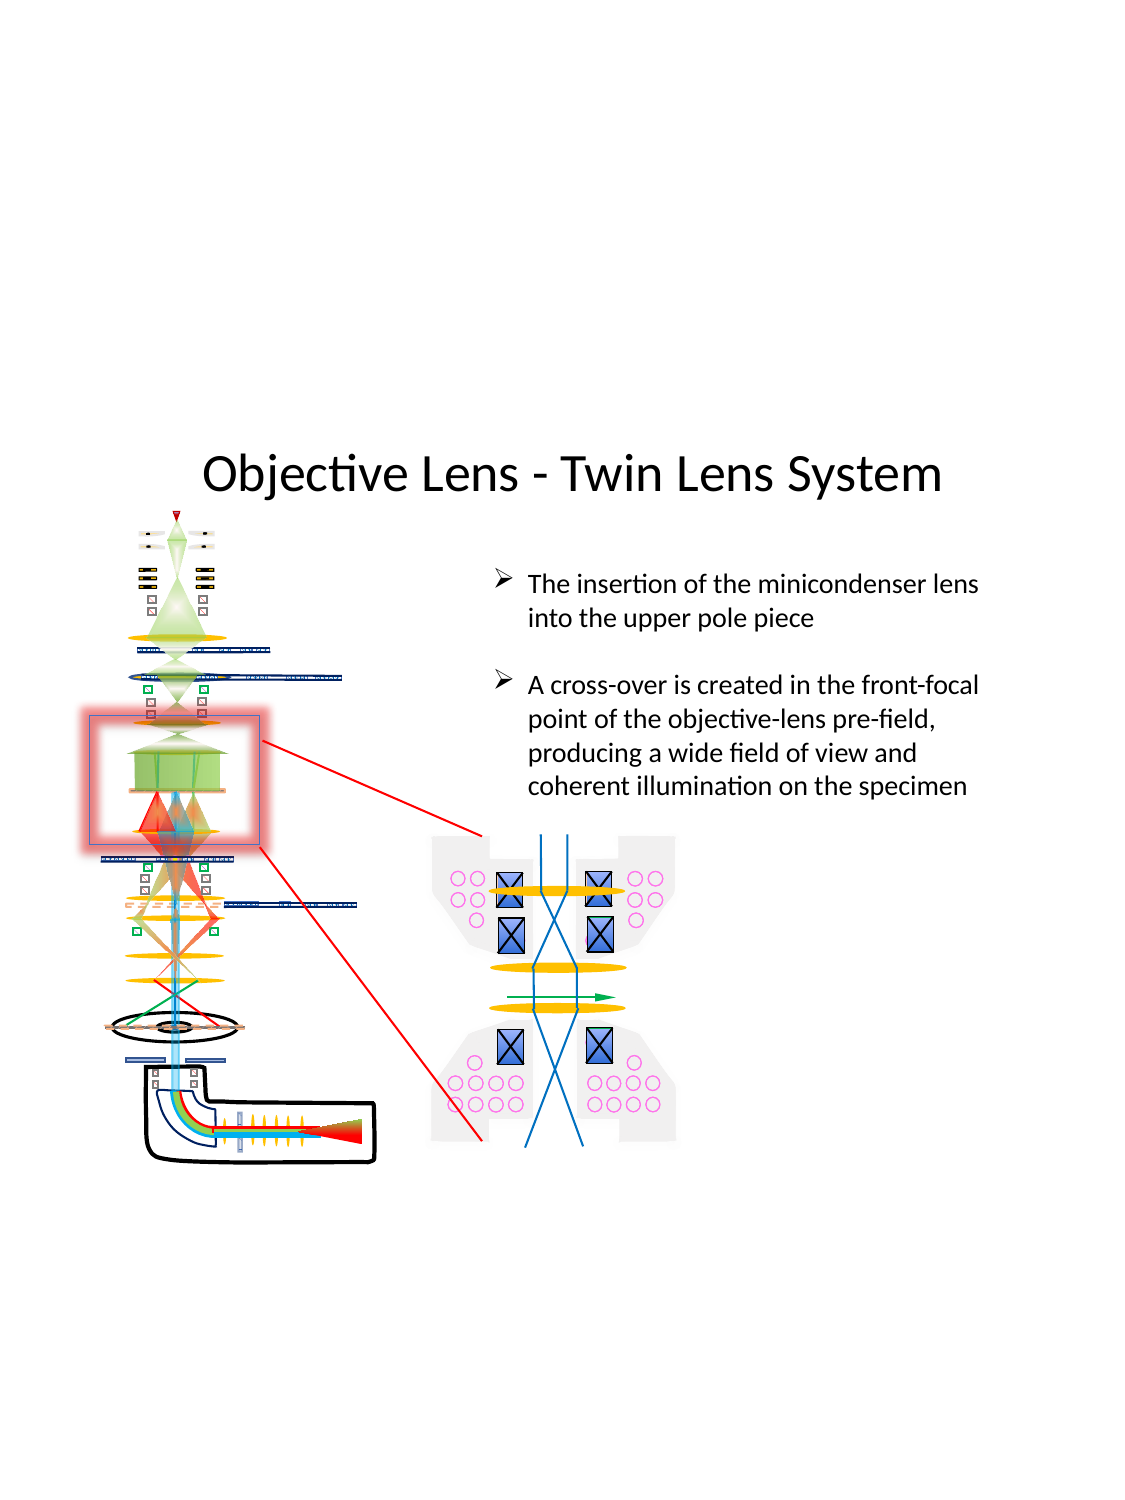

# Objective Lens - Twin Lens System

The insertion of the minicondenser lens into the upper pole piece

A cross-over is created in the front-focal point of the objective-lens pre-field, producing a wide field of view and coherent illumination on the specimen